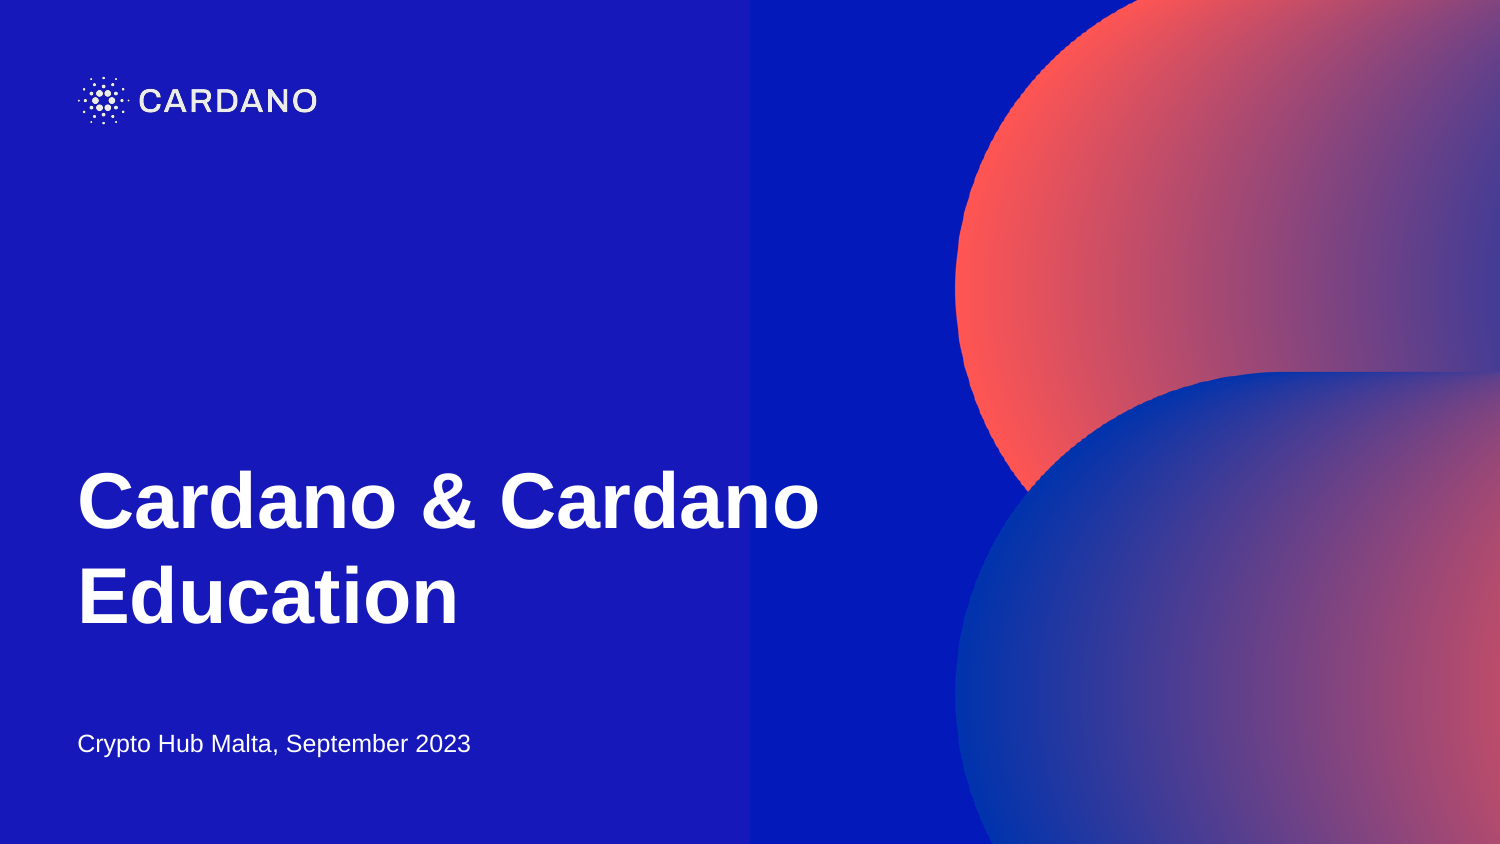

# Cardano & Cardano Education
Crypto Hub Malta, September 2023